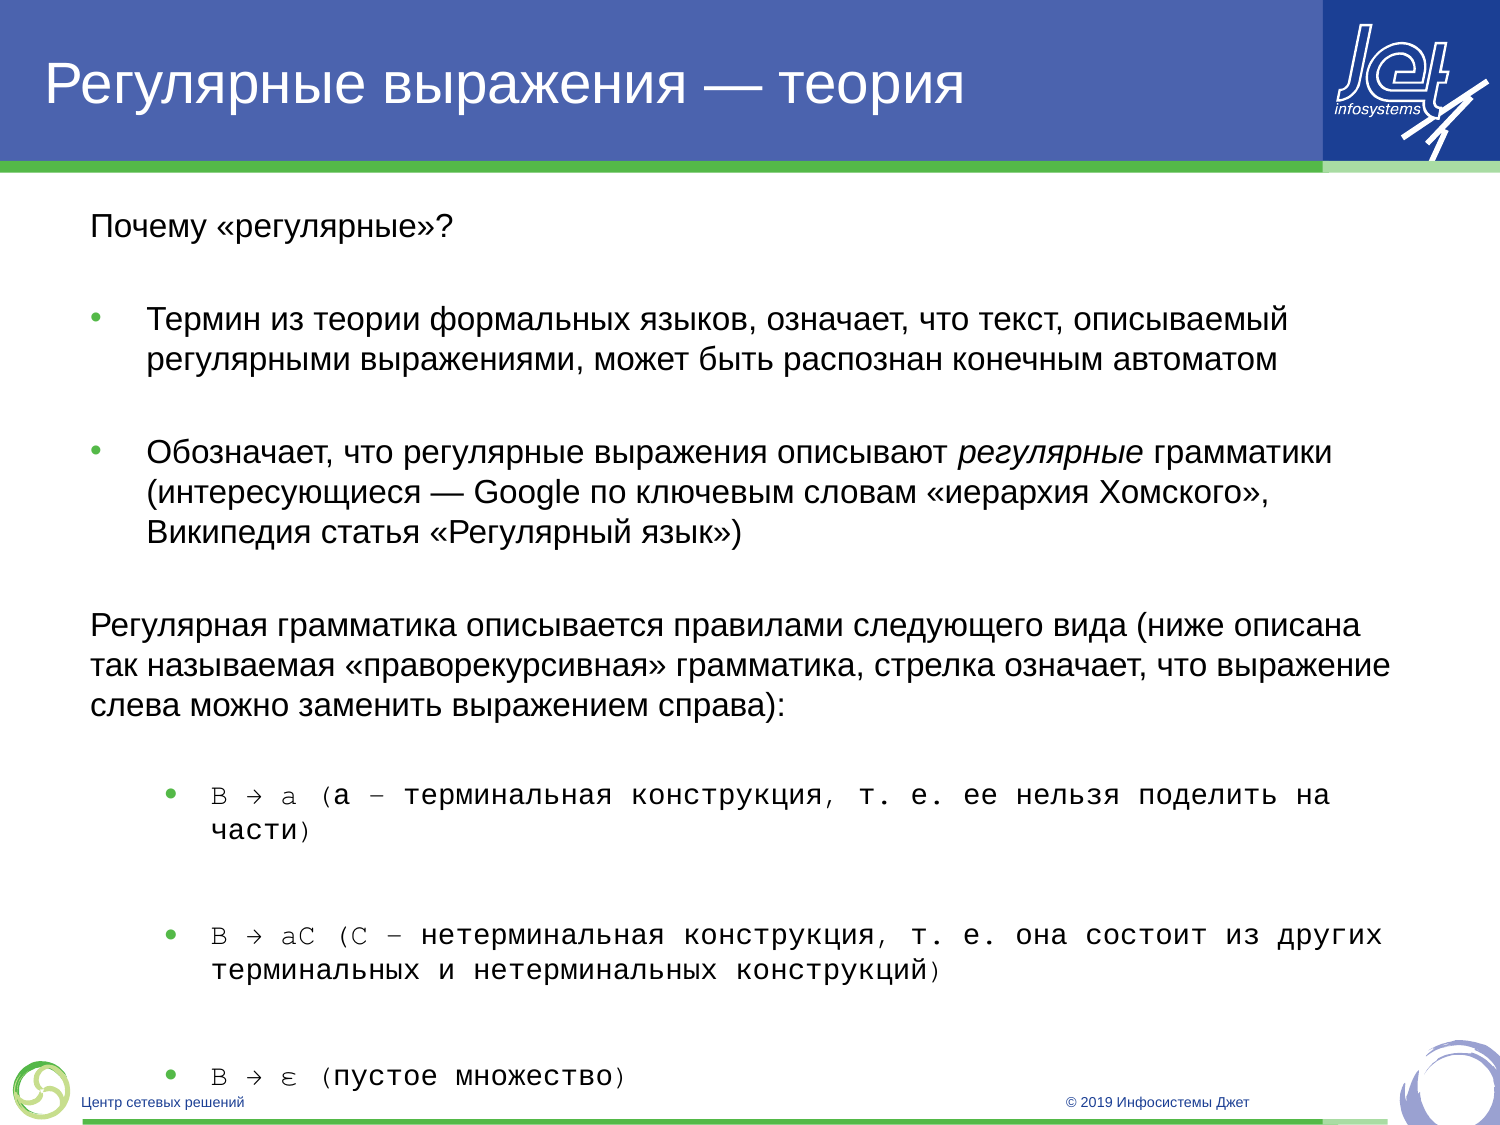

# Регулярные выражения — теория
Почему «регулярные»?

Термин из теории формальных языков, означает, что текст, описываемый регулярными выражениями, может быть распознан конечным автоматом

Обозначает, что регулярные выражения описывают регулярные грамматики (интересующиеся — Google по ключевым словам «иерархия Хомского», Википедия статья «Регулярный язык»)

Регулярная грамматика описывается правилами следующего вида (ниже описана так называемая «праворекурсивная» грамматика, стрелка означает, что выражение слева можно заменить выражением справа):

B → a (а — терминальная конструкция, т. е. ее нельзя поделить на части)

B → aC (C — нетерминальная конструкция, т. е. она состоит из других терминальных и нетерминальных конструкций)

B → ε (пустое множество)